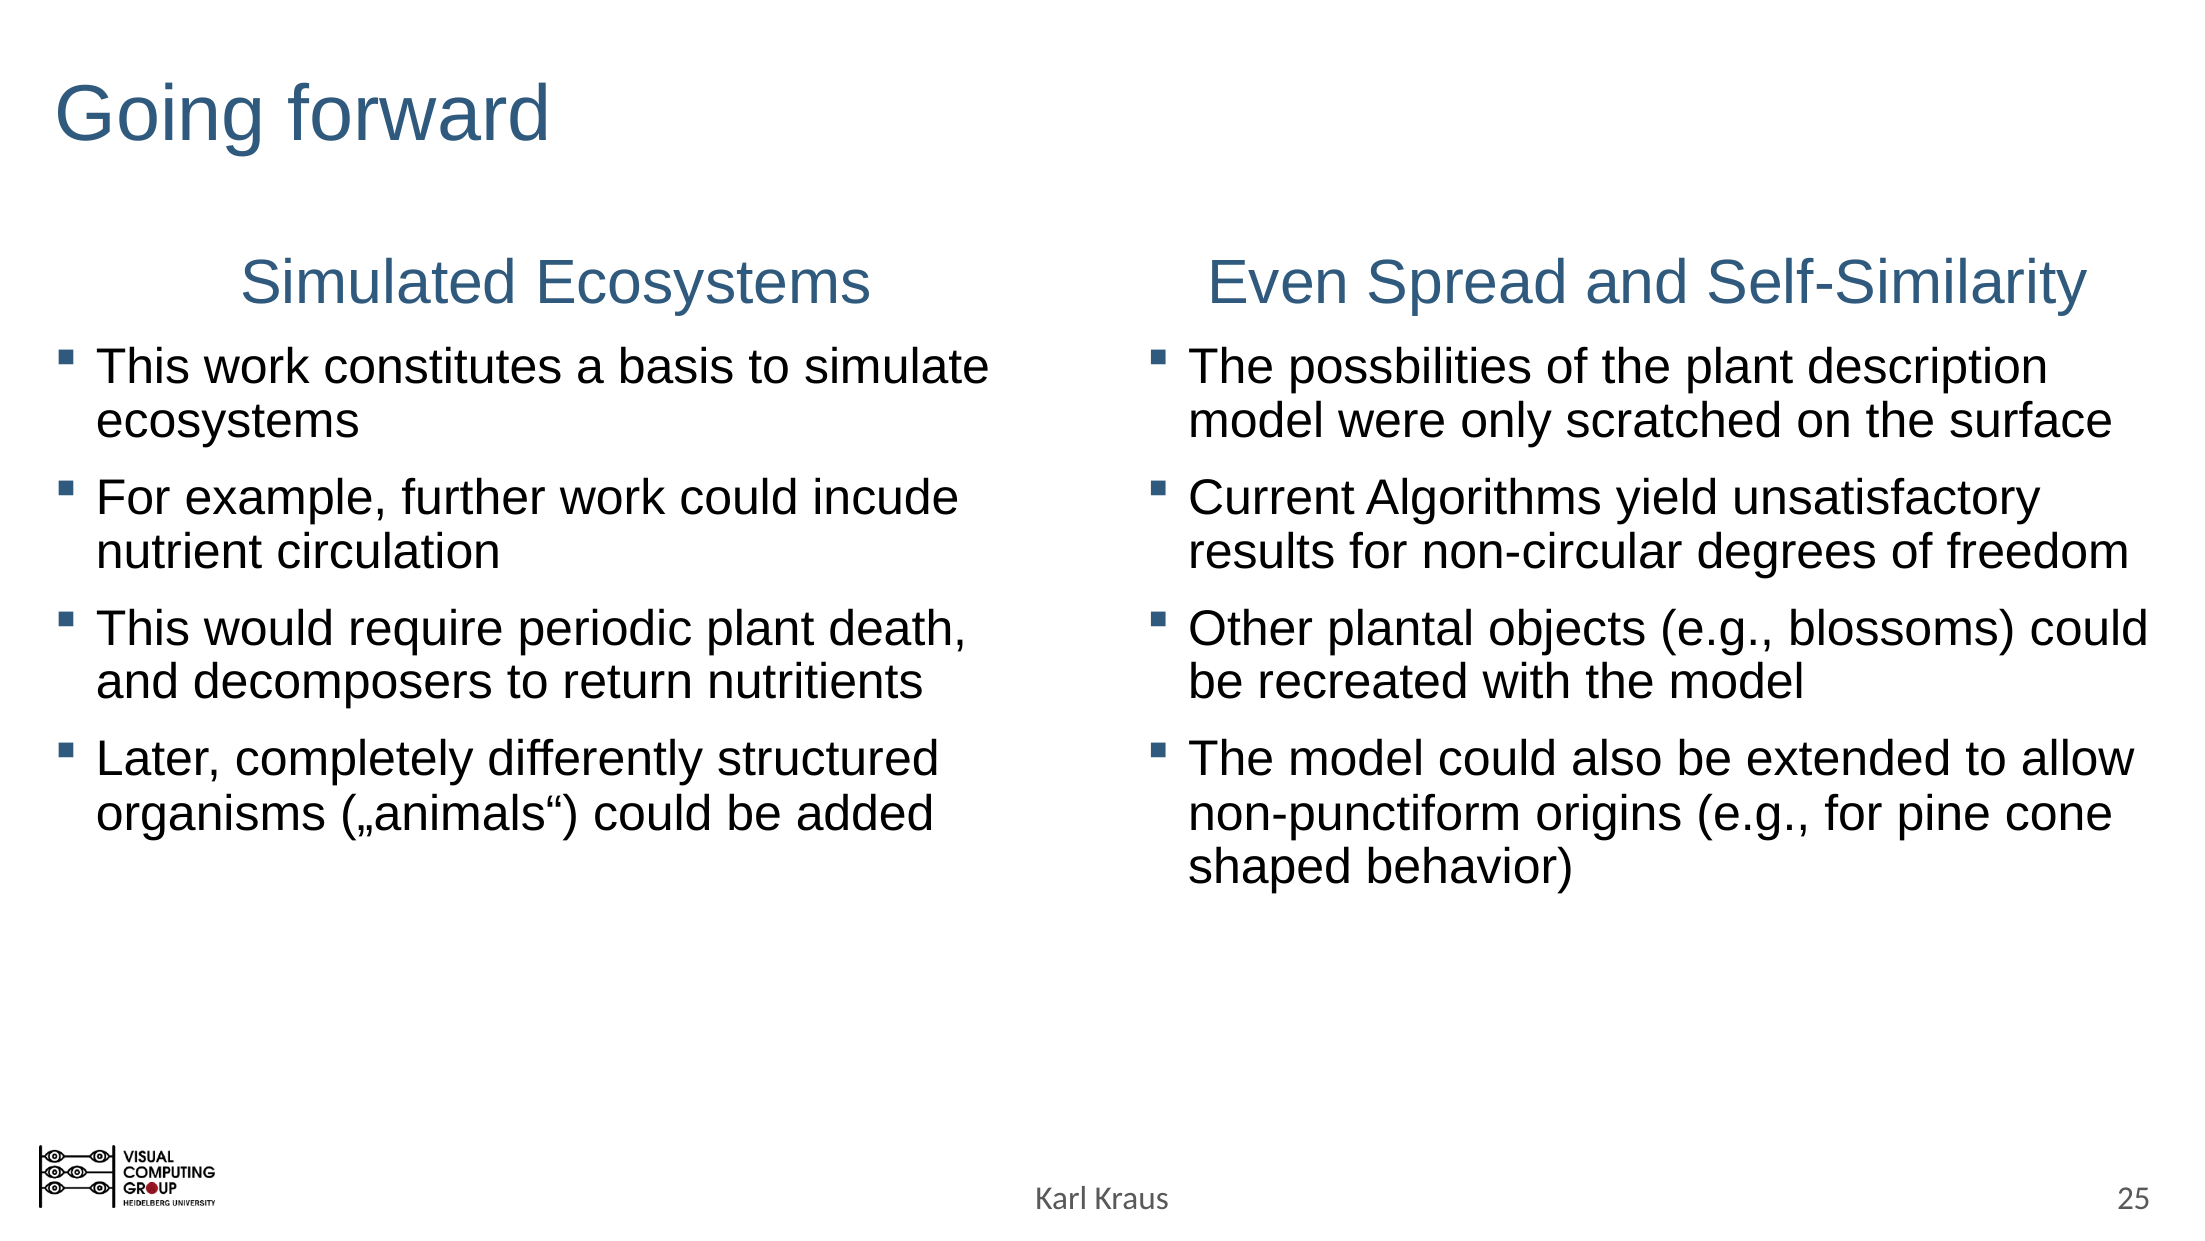

# Going forward
Simulated Ecosystems
This work constitutes a basis to simulate ecosystems
For example, further work could incude nutrient circulation
This would require periodic plant death, and decomposers to return nutritients
Later, completely differently structured organisms („animals“) could be added
Even Spread and Self-Similarity
The possbilities of the plant description model were only scratched on the surface
Current Algorithms yield unsatisfactory results for non-circular degrees of freedom
Other plantal objects (e.g., blossoms) could be recreated with the model
The model could also be extended to allow non-punctiform origins (e.g., for pine cone shaped behavior)